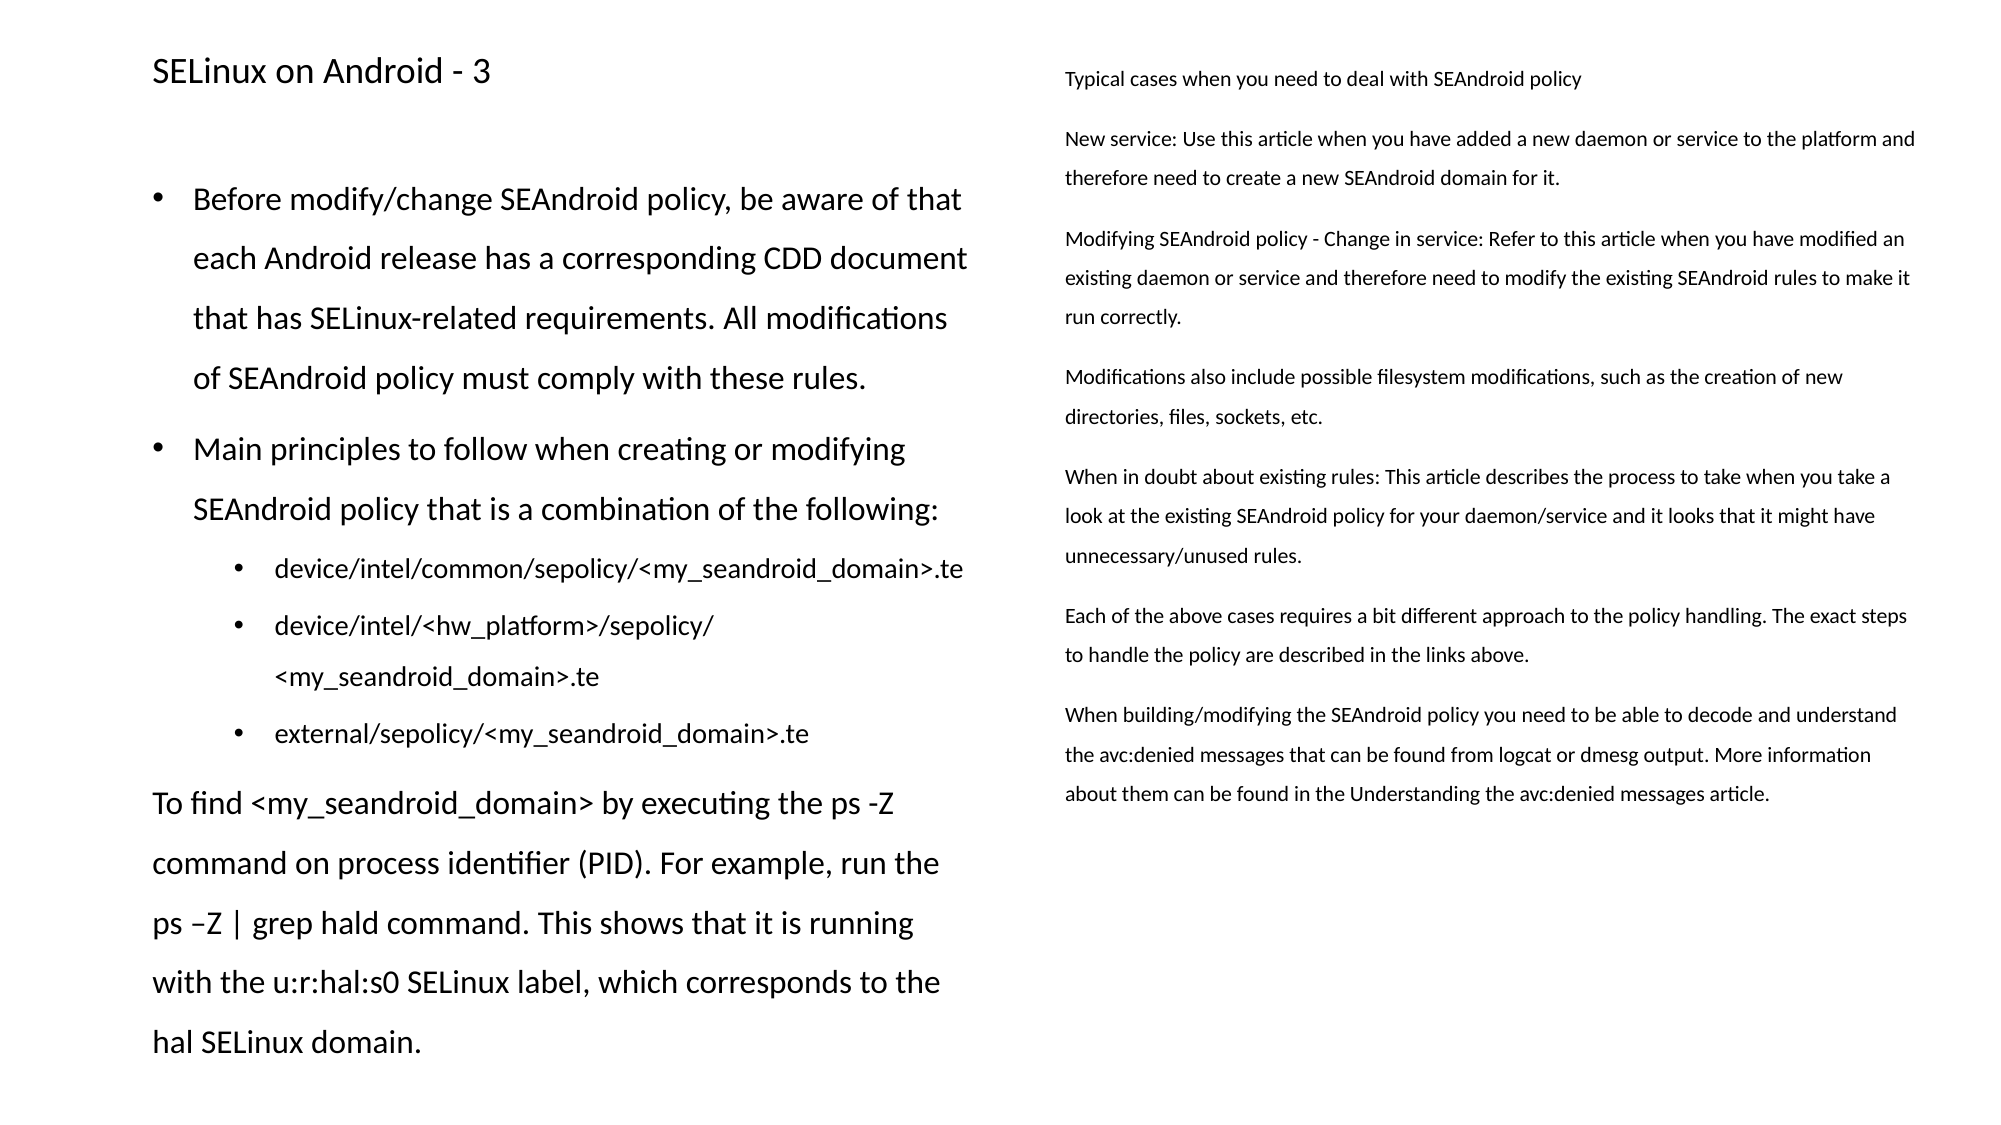

# SELinux on Android - 3
Typical cases when you need to deal with SEAndroid policy
New service: Use this article when you have added a new daemon or service to the platform and therefore need to create a new SEAndroid domain for it.
Modifying SEAndroid policy - Change in service: Refer to this article when you have modified an existing daemon or service and therefore need to modify the existing SEAndroid rules to make it run correctly.
Modifications also include possible filesystem modifications, such as the creation of new directories, files, sockets, etc.
When in doubt about existing rules: This article describes the process to take when you take a look at the existing SEAndroid policy for your daemon/service and it looks that it might have unnecessary/unused rules.
Each of the above cases requires a bit different approach to the policy handling. The exact steps to handle the policy are described in the links above.
When building/modifying the SEAndroid policy you need to be able to decode and understand the avc:denied messages that can be found from logcat or dmesg output. More information about them can be found in the Understanding the avc:denied messages article.
Before modify/change SEAndroid policy, be aware of that each Android release has a corresponding CDD document that has SELinux-related requirements. All modifications of SEAndroid policy must comply with these rules.
Main principles to follow when creating or modifying SEAndroid policy that is a combination of the following:
device/intel/common/sepolicy/<my_seandroid_domain>.te
device/intel/<hw_platform>/sepolicy/<my_seandroid_domain>.te
external/sepolicy/<my_seandroid_domain>.te
To find <my_seandroid_domain> by executing the ps -Z command on process identifier (PID). For example, run the ps –Z | grep hald command. This shows that it is running with the u:r:hal:s0 SELinux label, which corresponds to the hal SELinux domain.